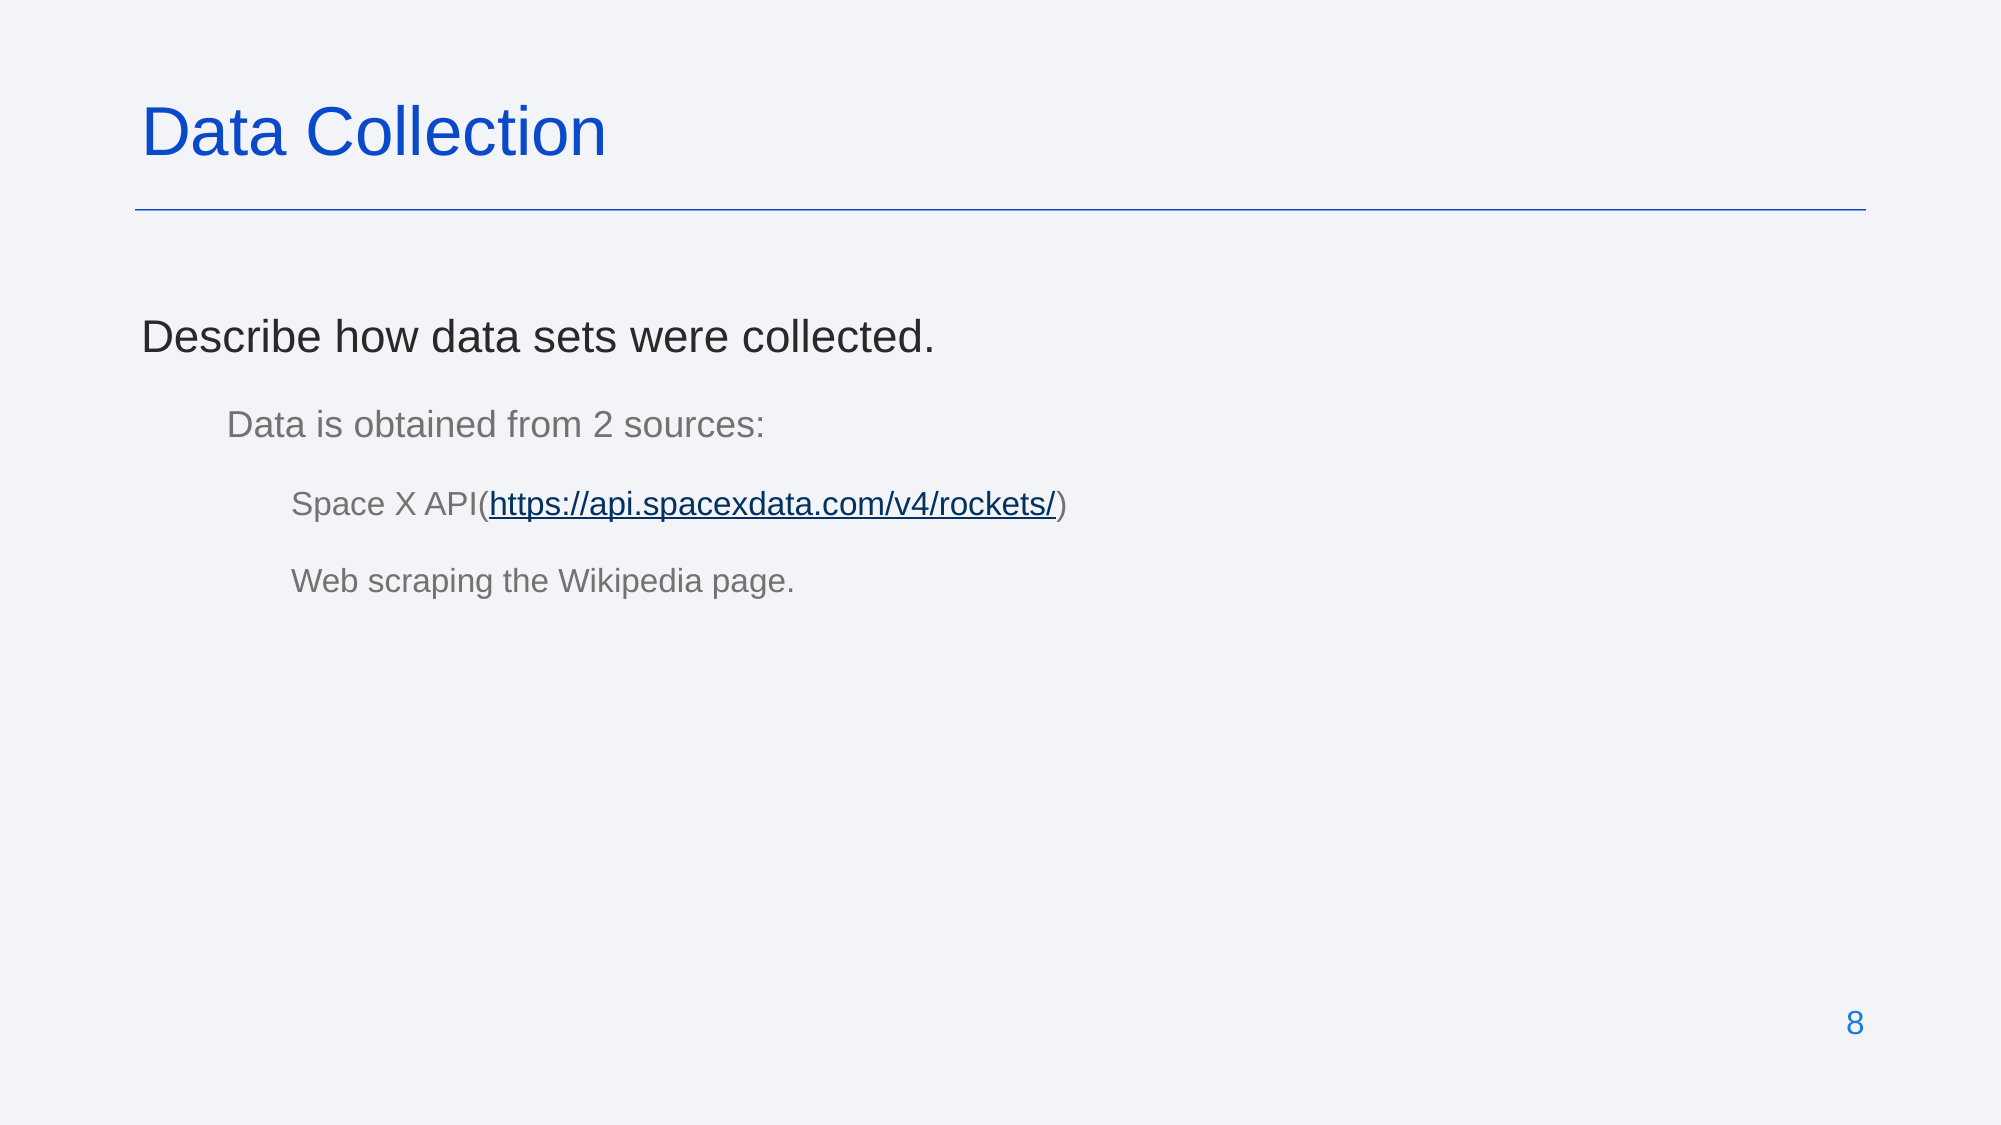

Data Collection
Describe how data sets were collected.
 Data is obtained from 2 sources:
Space X API(https://api.spacexdata.com/v4/rockets/)
Web scraping the Wikipedia page.
8